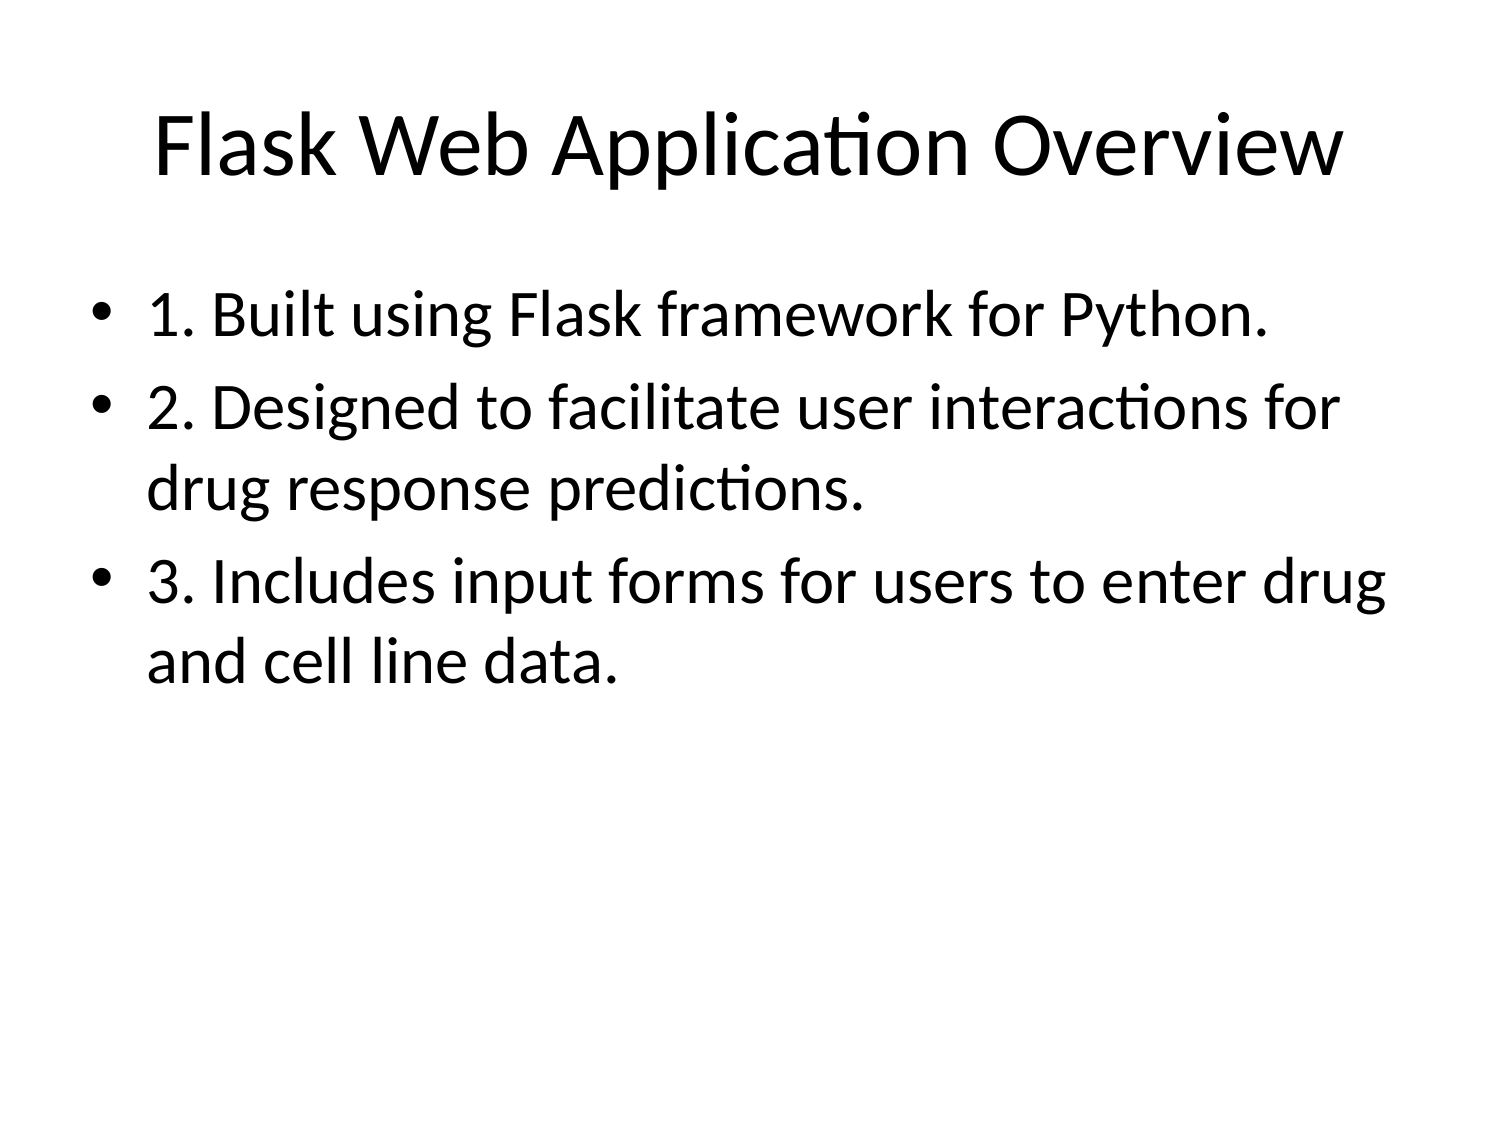

# Flask Web Application Overview
1. Built using Flask framework for Python.
2. Designed to facilitate user interactions for drug response predictions.
3. Includes input forms for users to enter drug and cell line data.